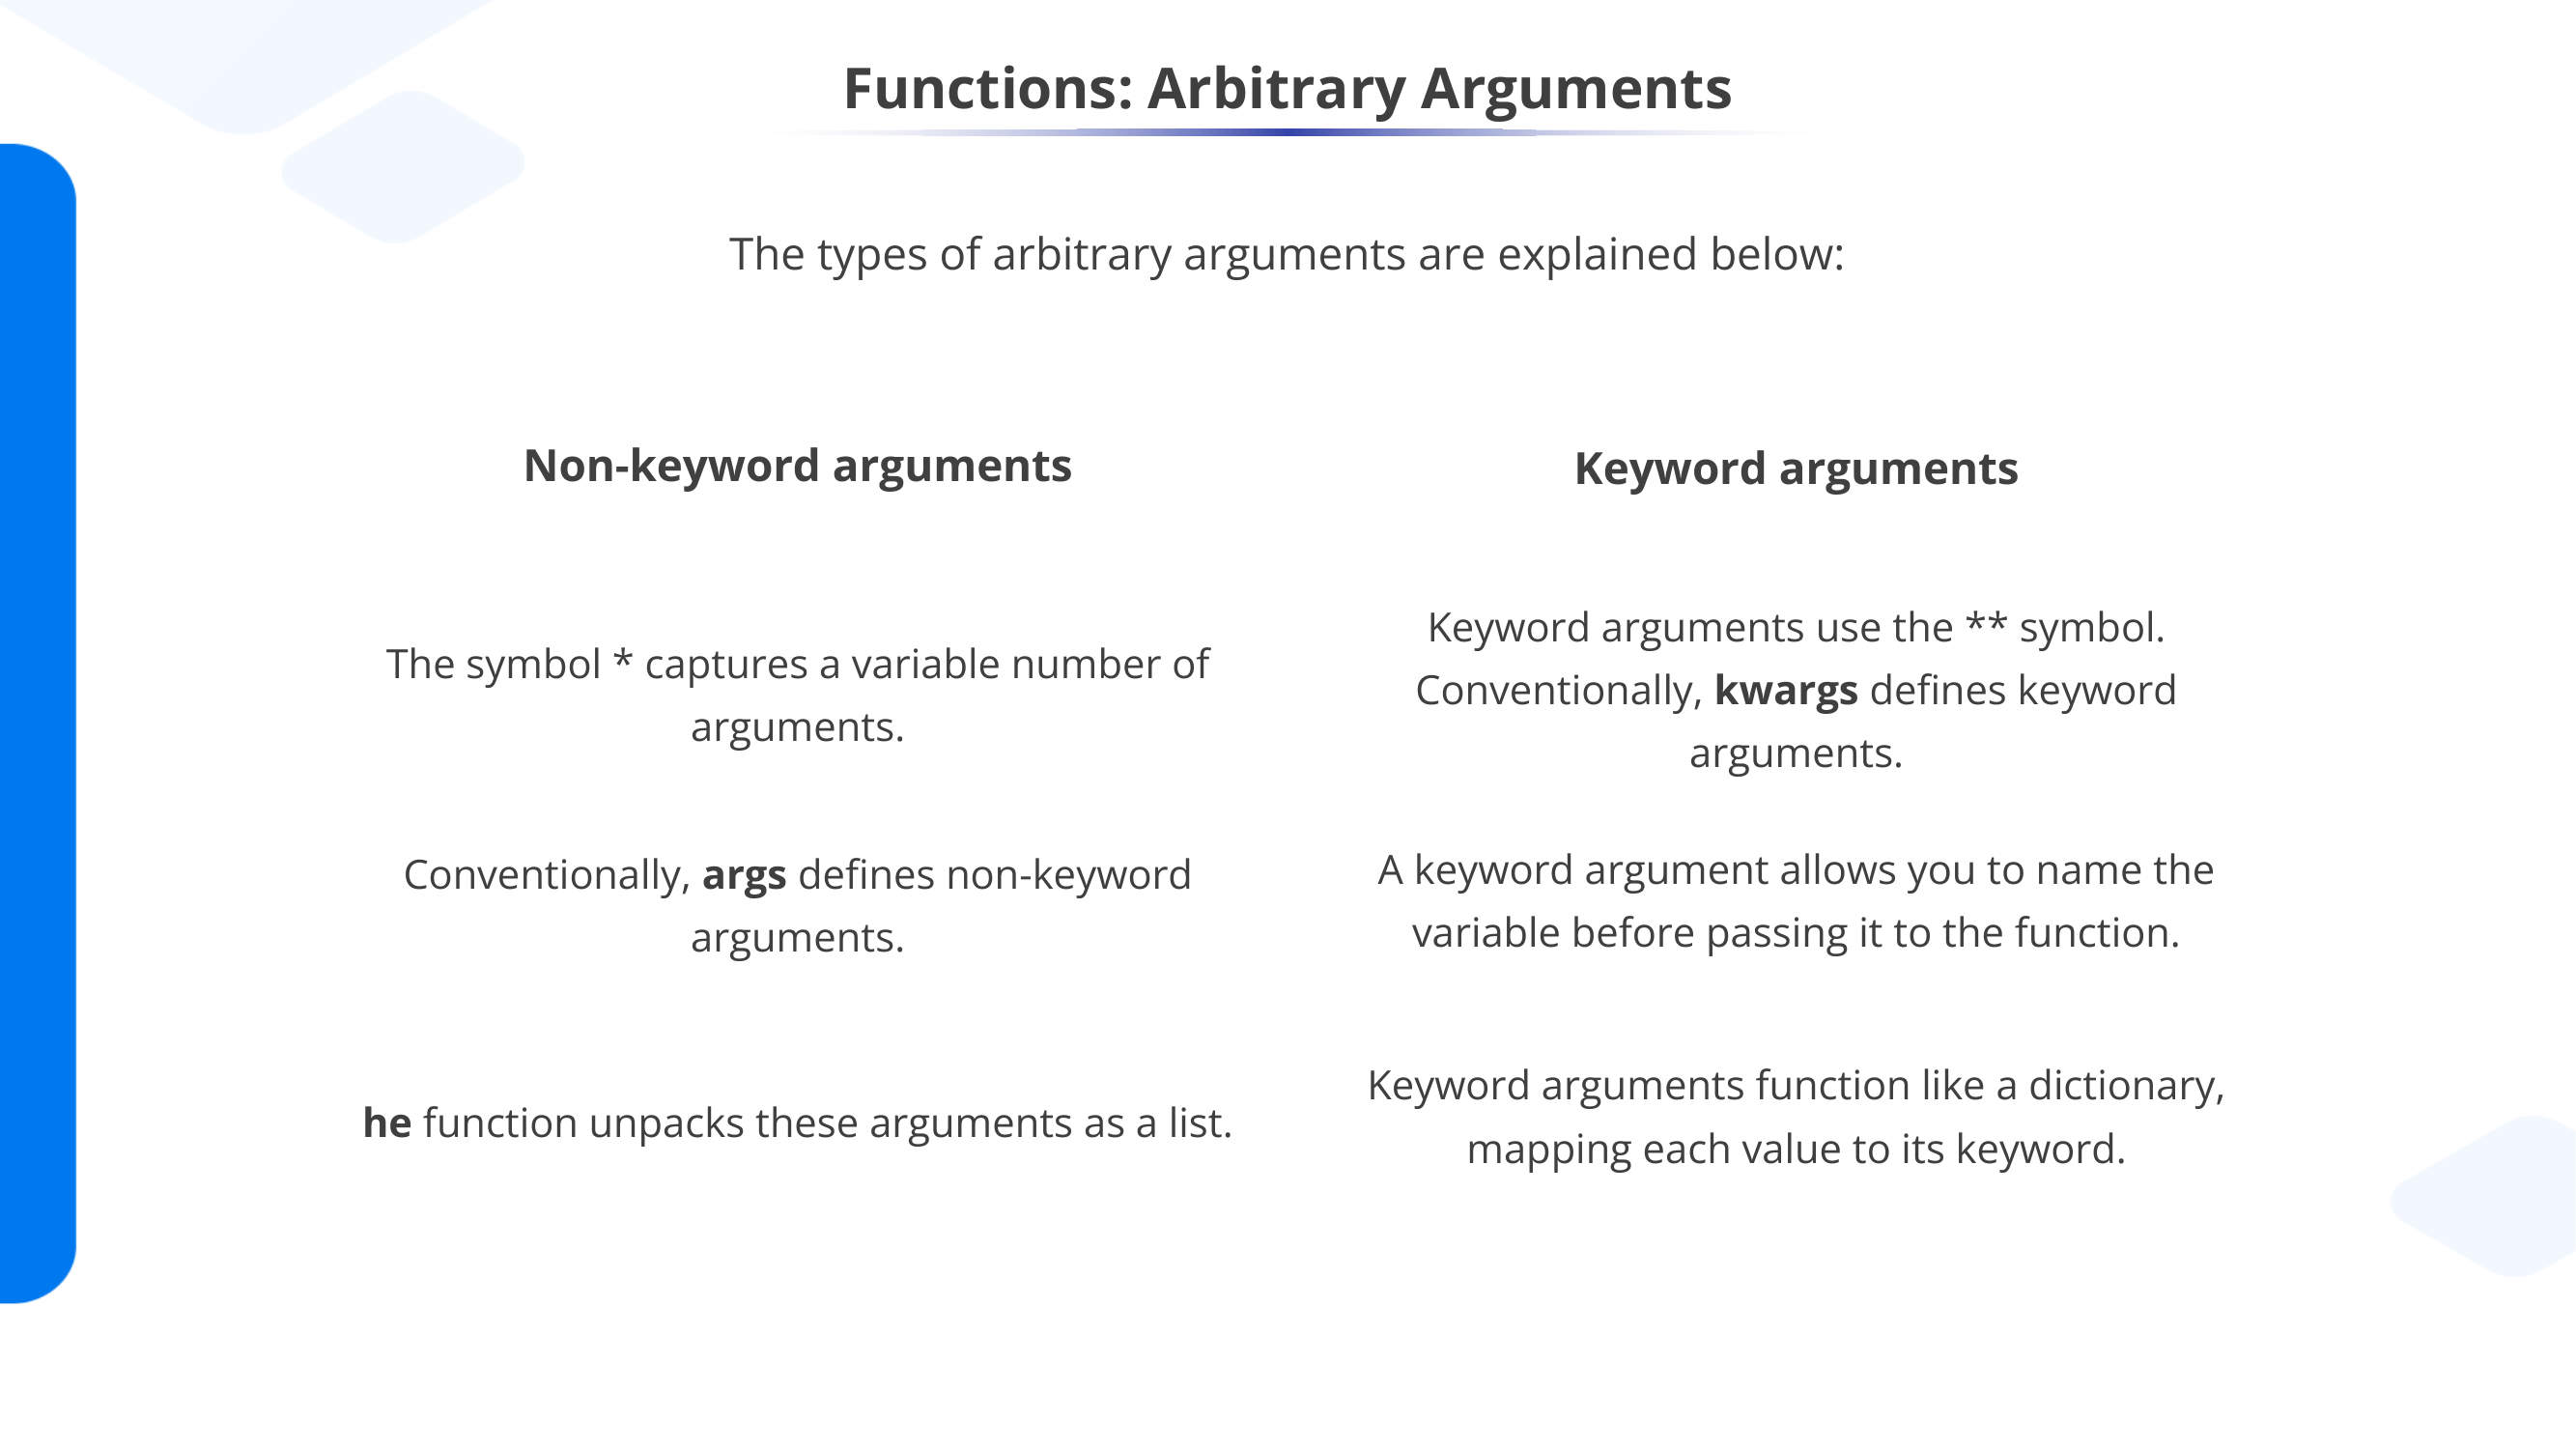

# Functions: Arbitrary Arguments

The types of arbitrary arguments are explained below:
| Non-keyword arguments | Keyword arguments |
| --- | --- |
| The symbol \* captures a variable number of arguments. | Keyword arguments use the \*\* symbol. Conventionally, kwargs defines keyword arguments. |
| Conventionally, args defines non-keyword arguments. | A keyword argument allows you to name the variable before passing it to the function. |
| he function unpacks these arguments as a list. | Keyword arguments function like a dictionary, mapping each value to its keyword. |